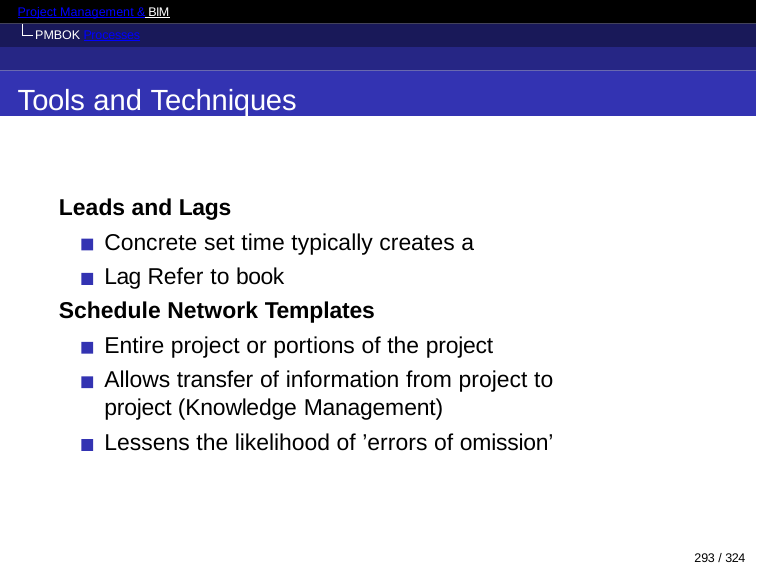

Project Management & BIM PMBOK Processes

Tools and Techniques
Leads and Lags
Concrete set time typically creates a Lag Refer to book
Schedule Network Templates
Entire project or portions of the project
Allows transfer of information from project to project (Knowledge Management)
Lessens the likelihood of ’errors of omission’

293 / 324